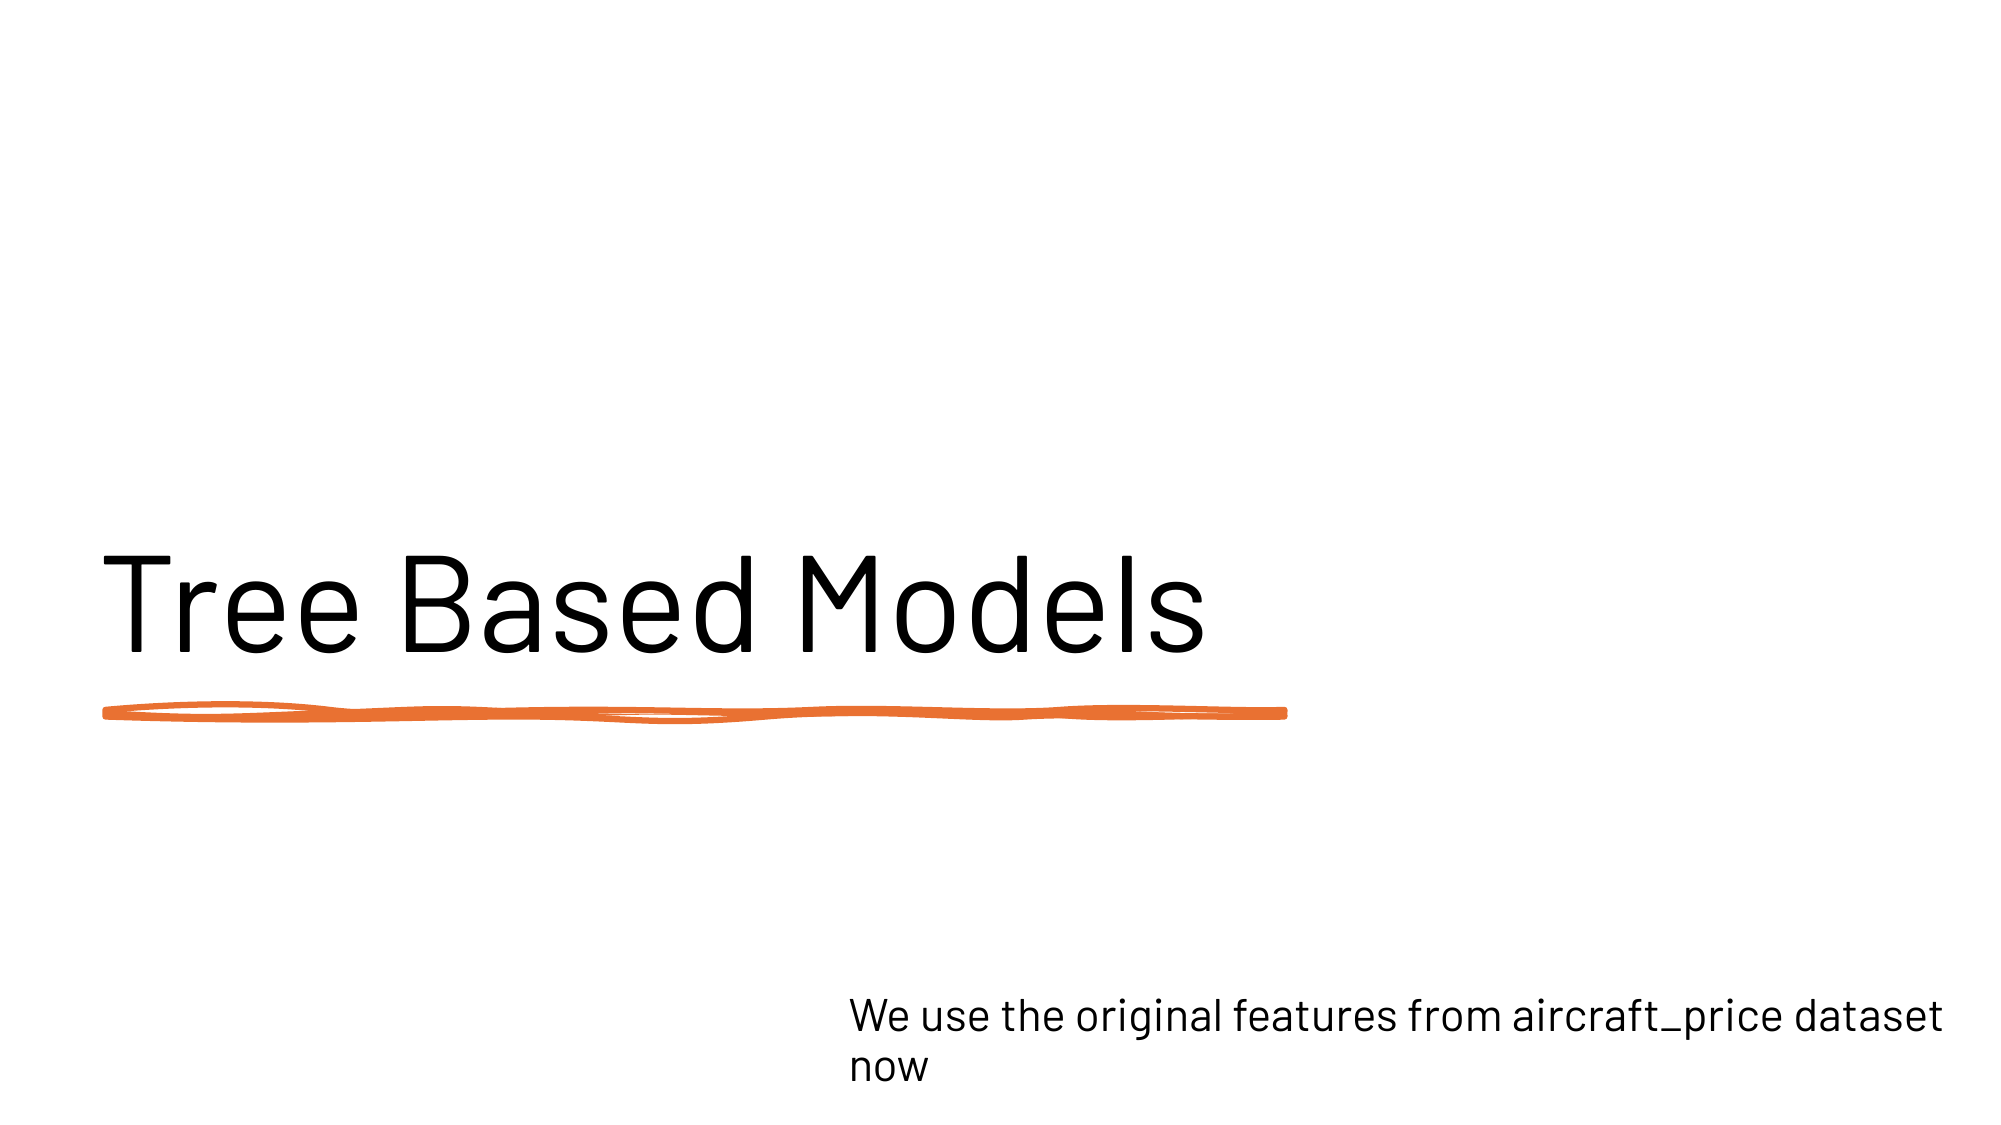

# Tree Based Models

We use the original features from aircraft_price dataset now